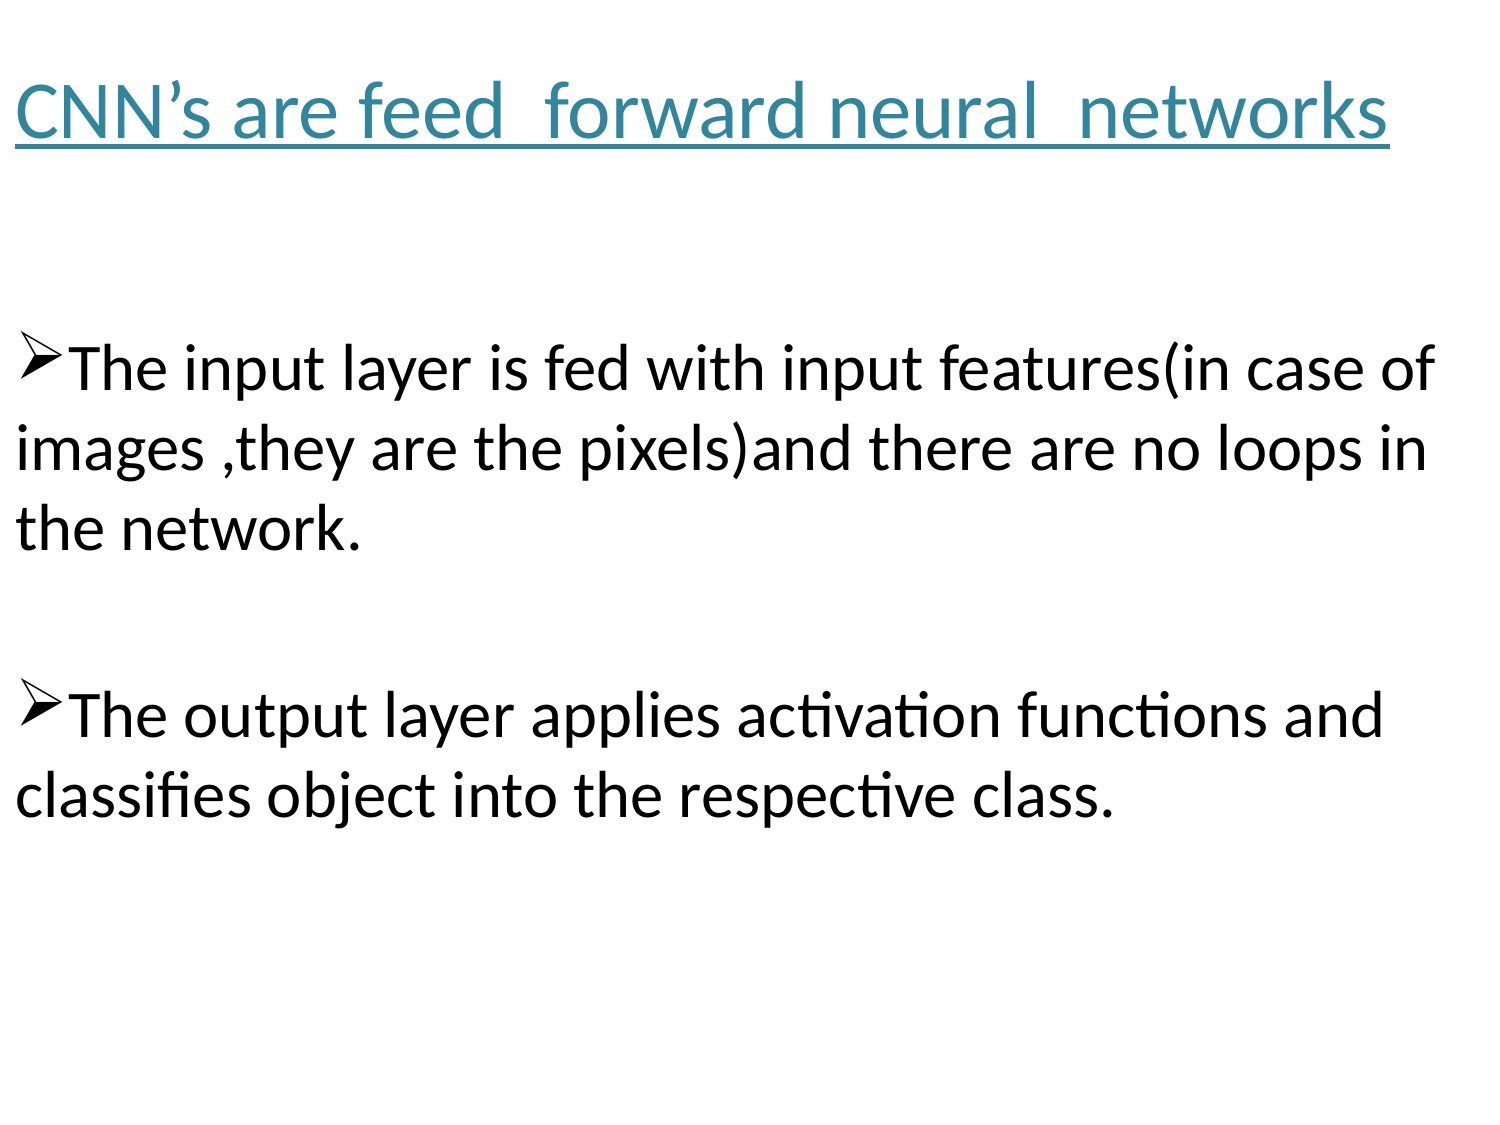

# CNN’s are feed  forward neural  networks
The input layer is fed with input features(in case of images ,they are the pixels)and there are no loops in the network.

The output layer applies activation functions and classifies object into the respective class.